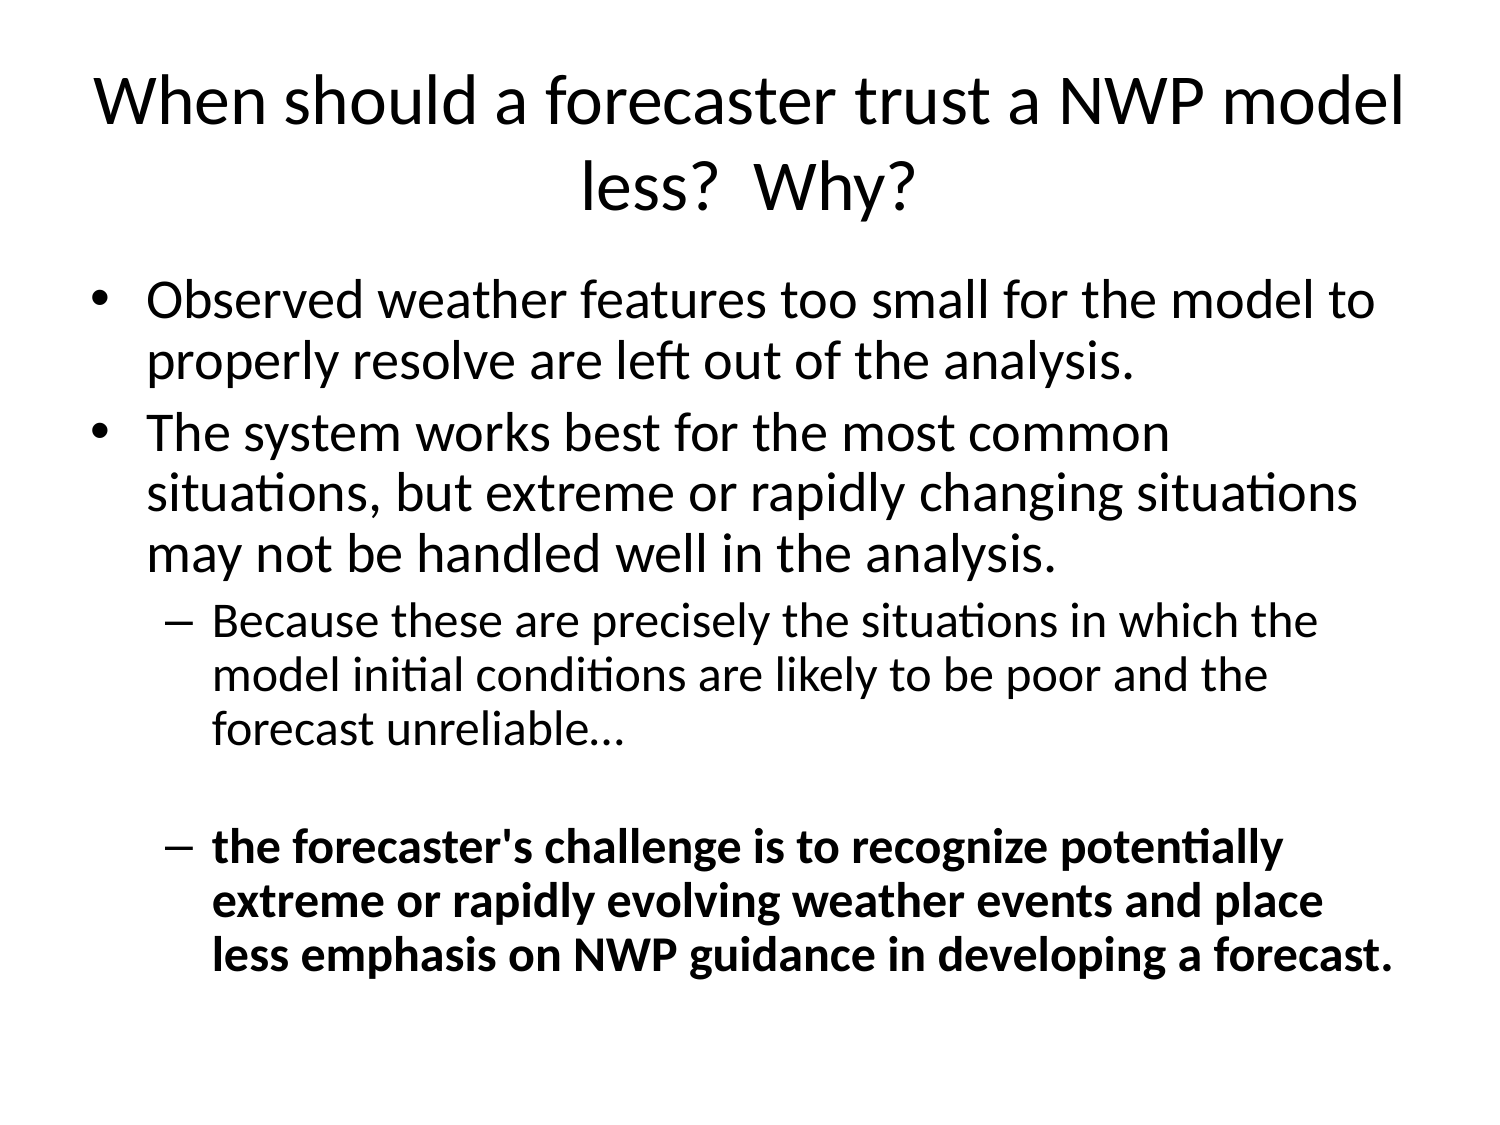

# When should a forecaster trust a NWP model less?  Why?
Observed weather features too small for the model to properly resolve are left out of the analysis.
The system works best for the most common situations, but extreme or rapidly changing situations may not be handled well in the analysis.
Because these are precisely the situations in which the model initial conditions are likely to be poor and the forecast unreliable…
the forecaster's challenge is to recognize potentially extreme or rapidly evolving weather events and place less emphasis on NWP guidance in developing a forecast.